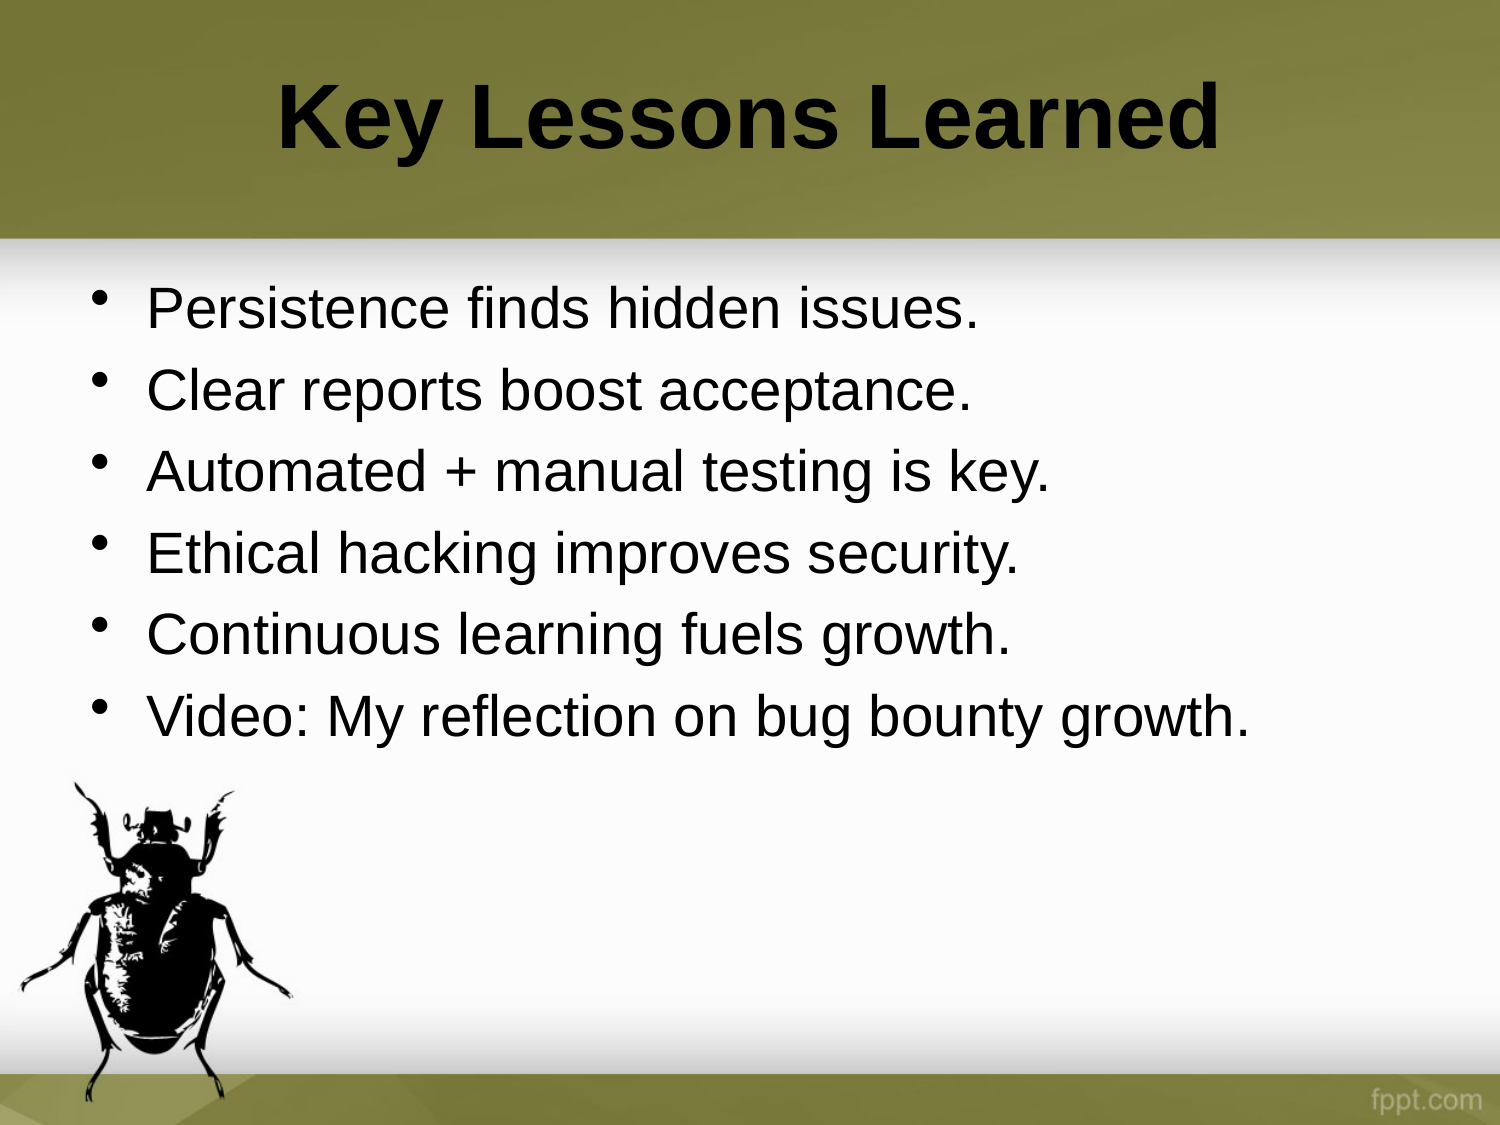

# Key Lessons Learned
Persistence finds hidden issues.
Clear reports boost acceptance.
Automated + manual testing is key.
Ethical hacking improves security.
Continuous learning fuels growth.
Video: My reflection on bug bounty growth.